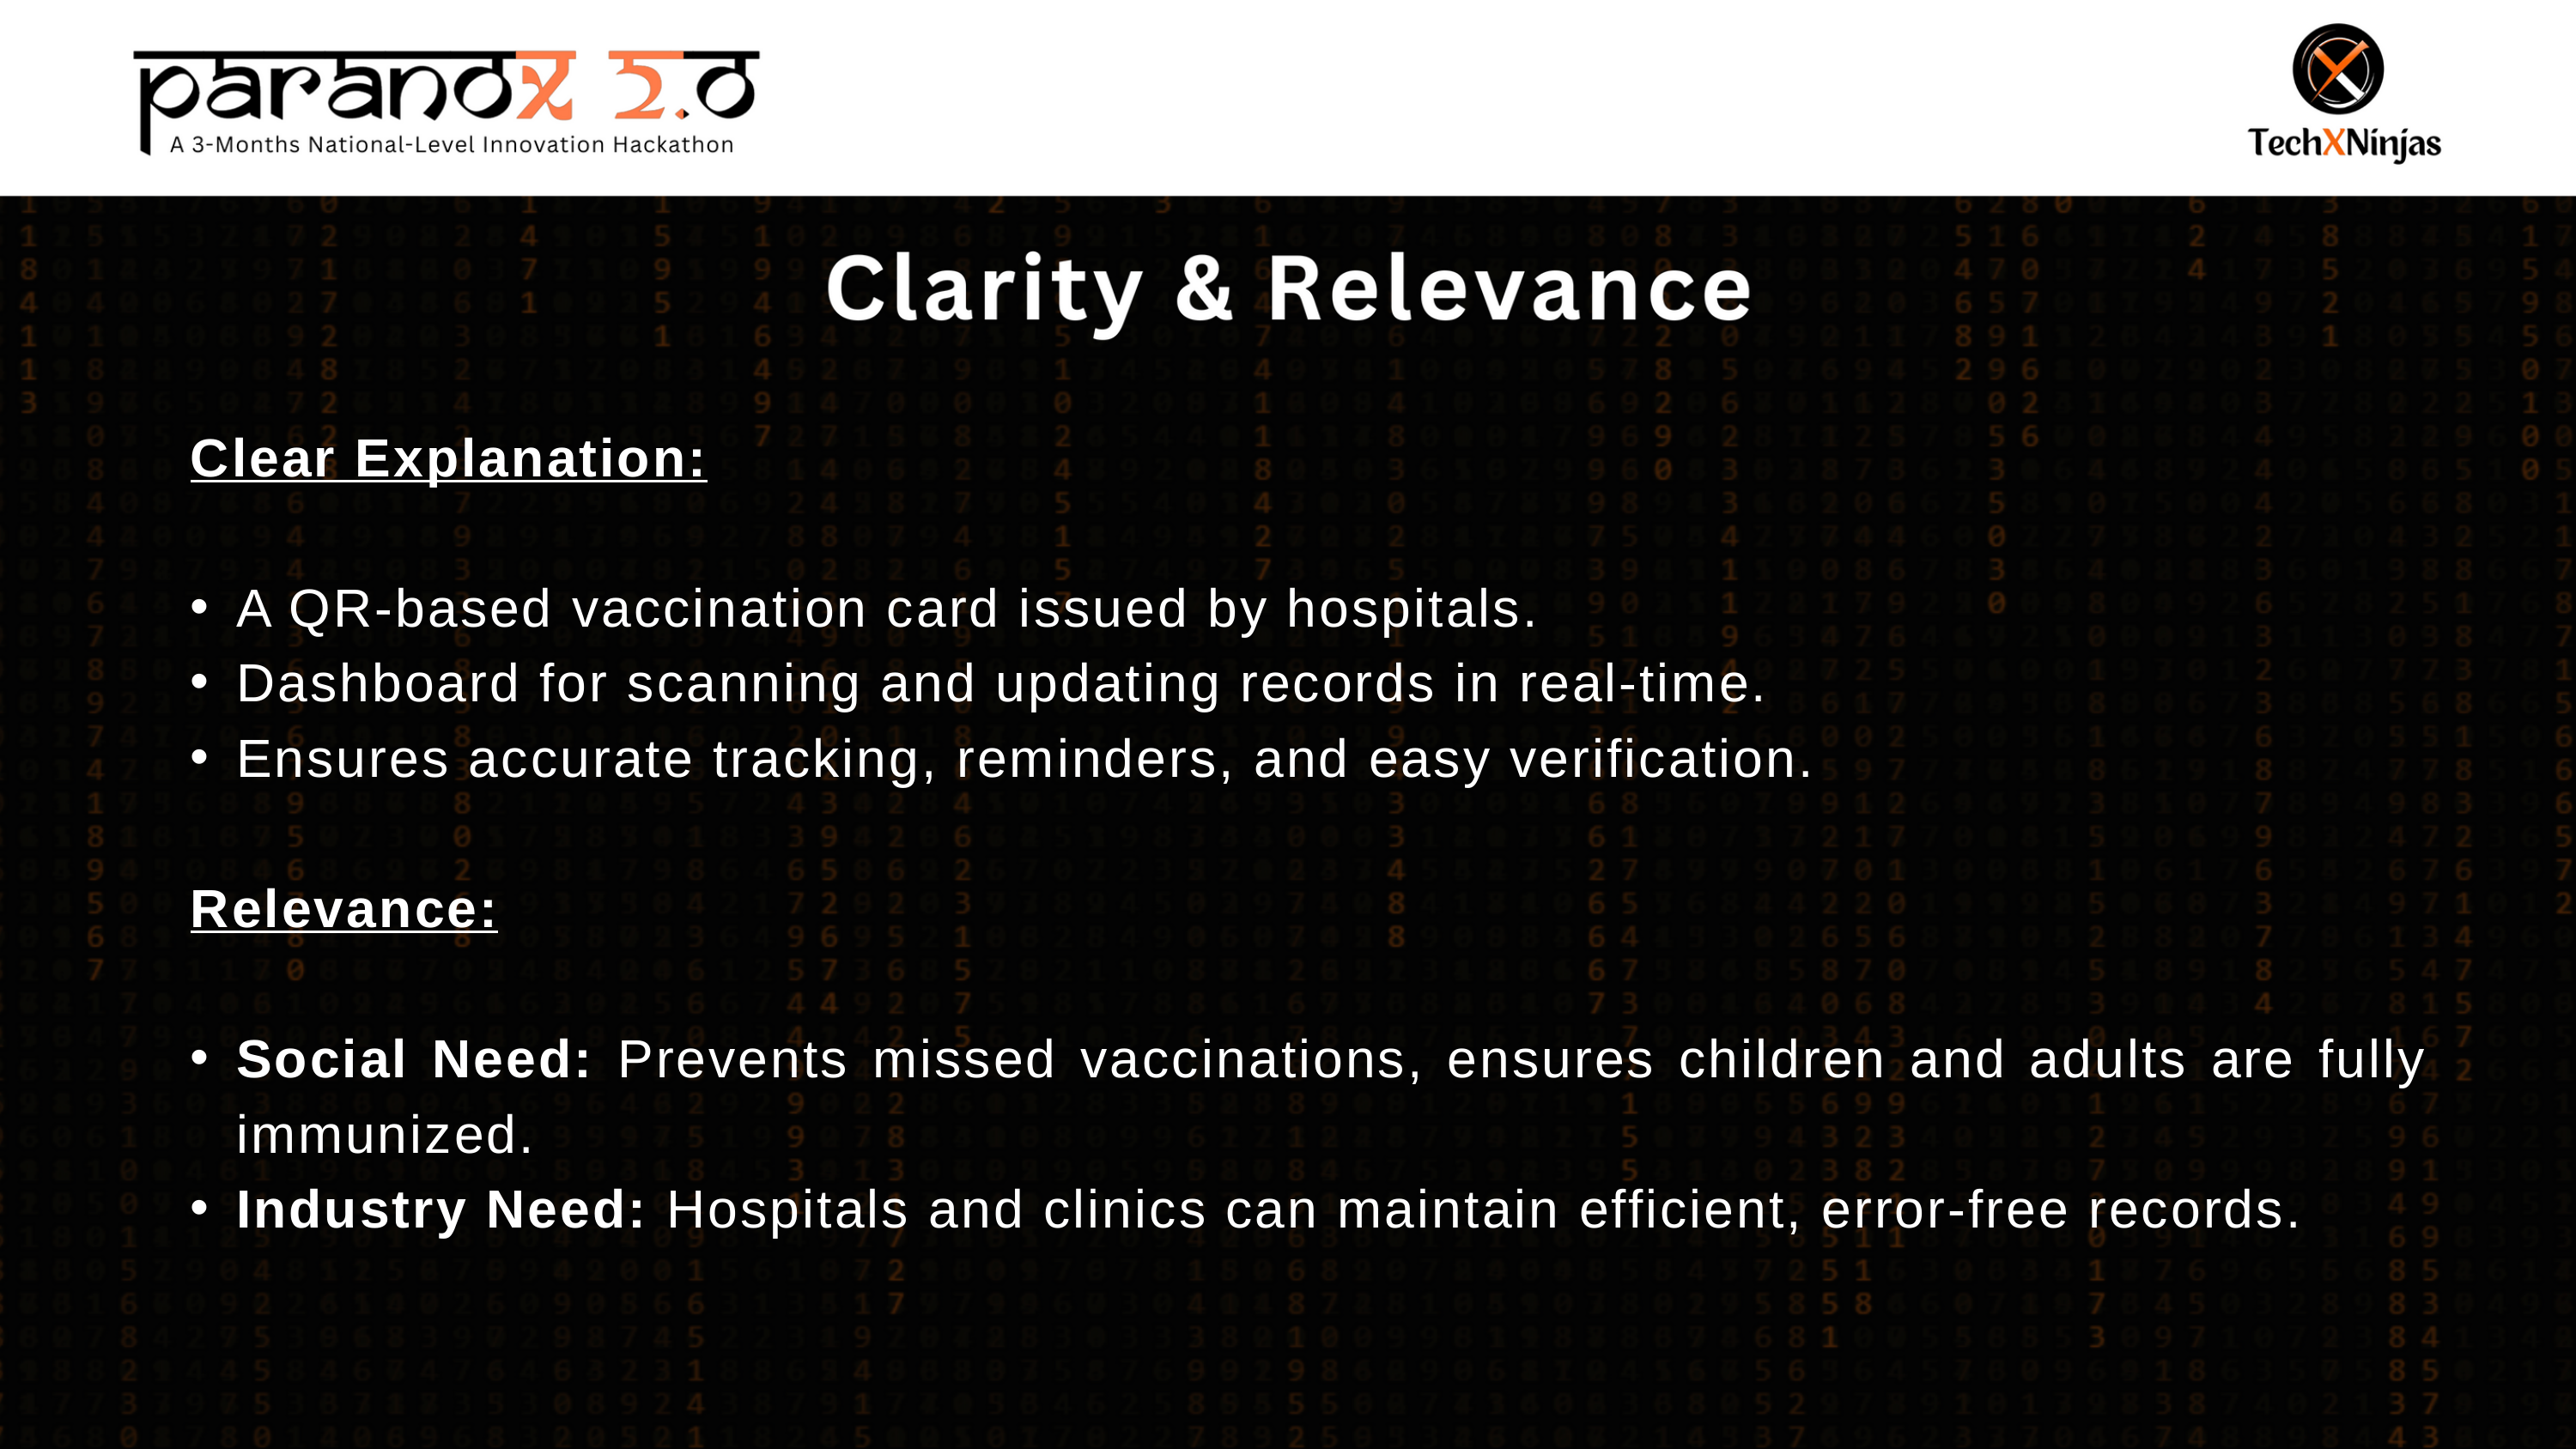

Clear Explanation:

A QR-based vaccination card issued by hospitals.
Dashboard for scanning and updating records in real-time.
Ensures accurate tracking, reminders, and easy verification.

Relevance:

Social Need: Prevents missed vaccinations, ensures children and adults are fully immunized.
Industry Need: Hospitals and clinics can maintain efficient, error-free records.